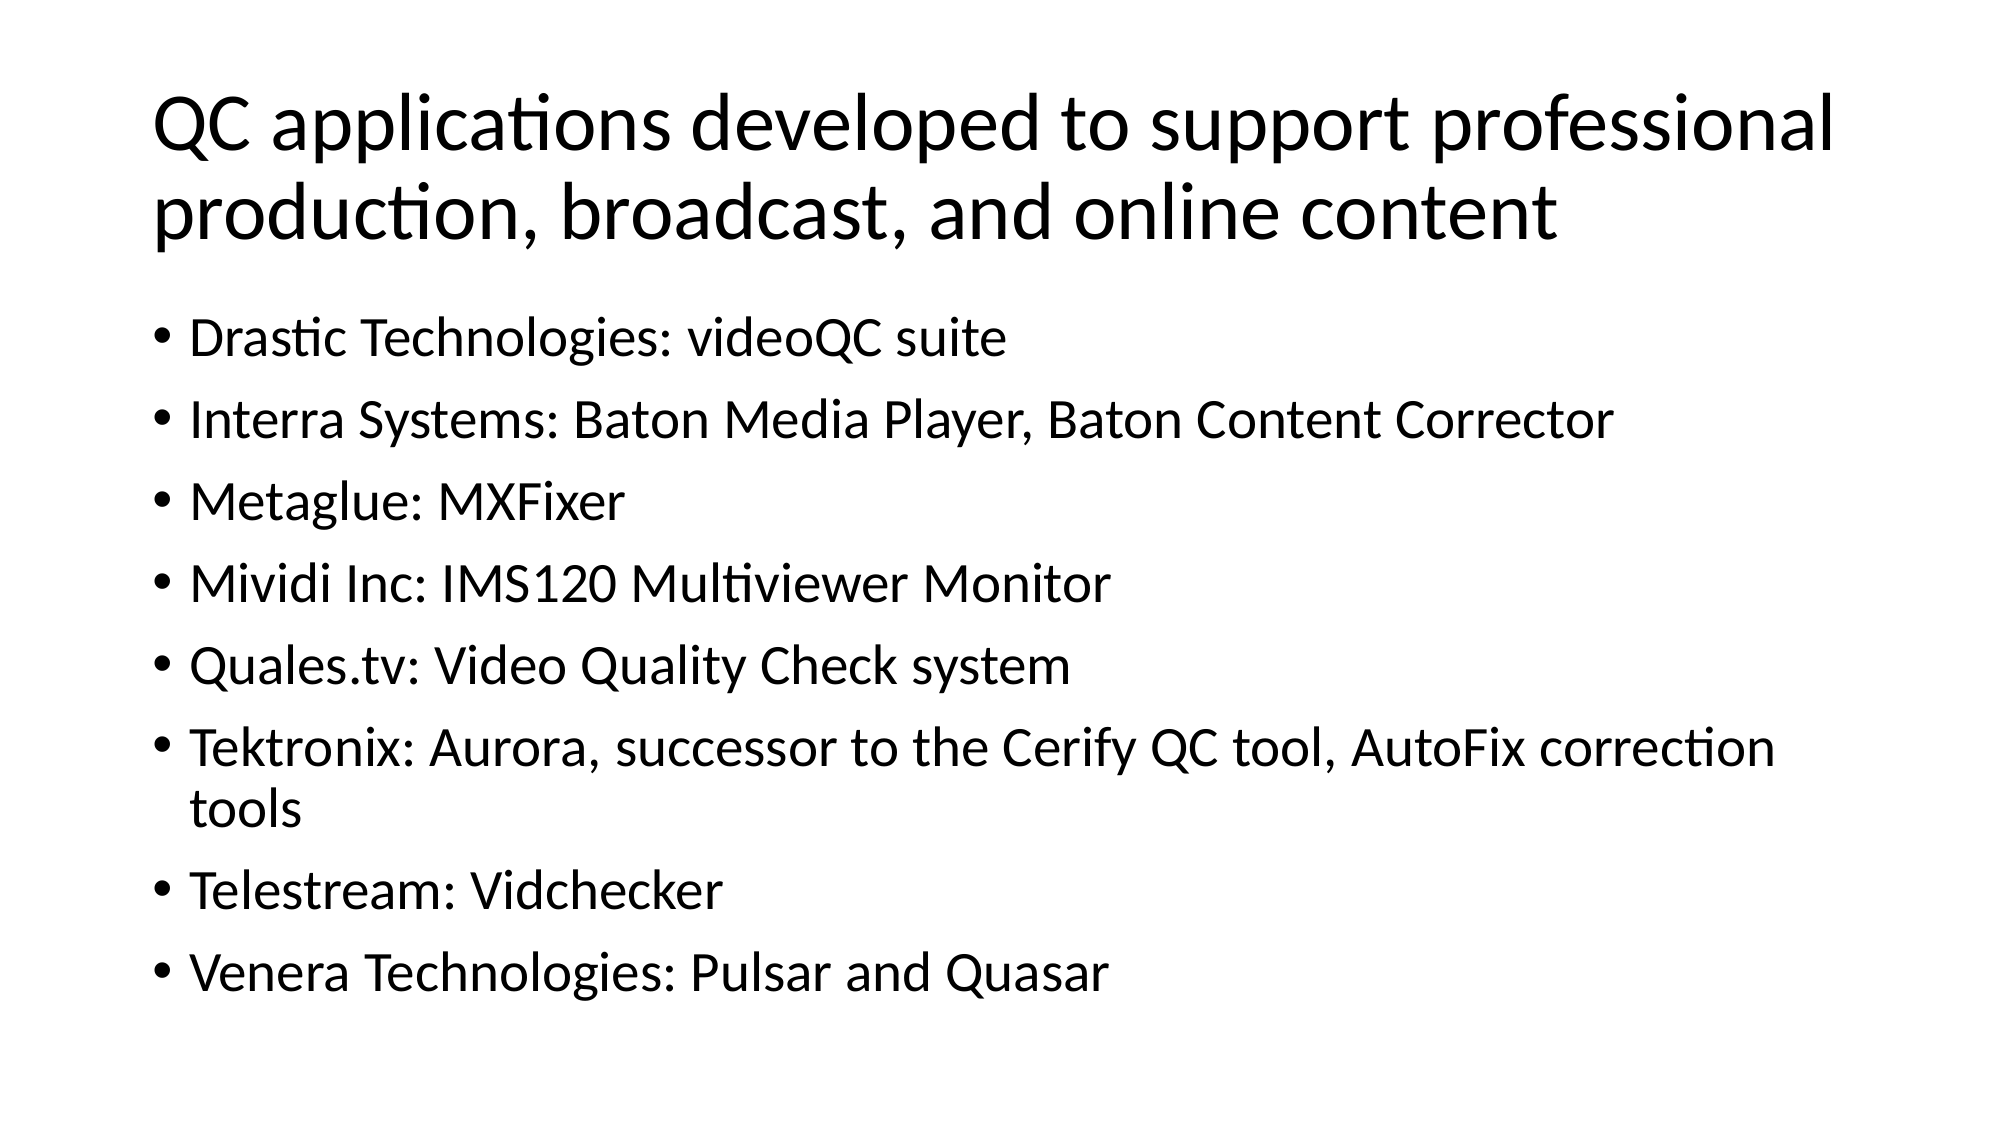

# QC applications developed to support professional production, broadcast, and online content
Drastic Technologies: videoQC suite
Interra Systems: Baton Media Player, Baton Content Corrector
Metaglue: MXFixer
Mividi Inc: IMS120 Multiviewer Monitor
Quales.tv: Video Quality Check system
Tektronix: Aurora, successor to the Cerify QC tool, AutoFix correction tools
Telestream: Vidchecker
Venera Technologies: Pulsar and Quasar